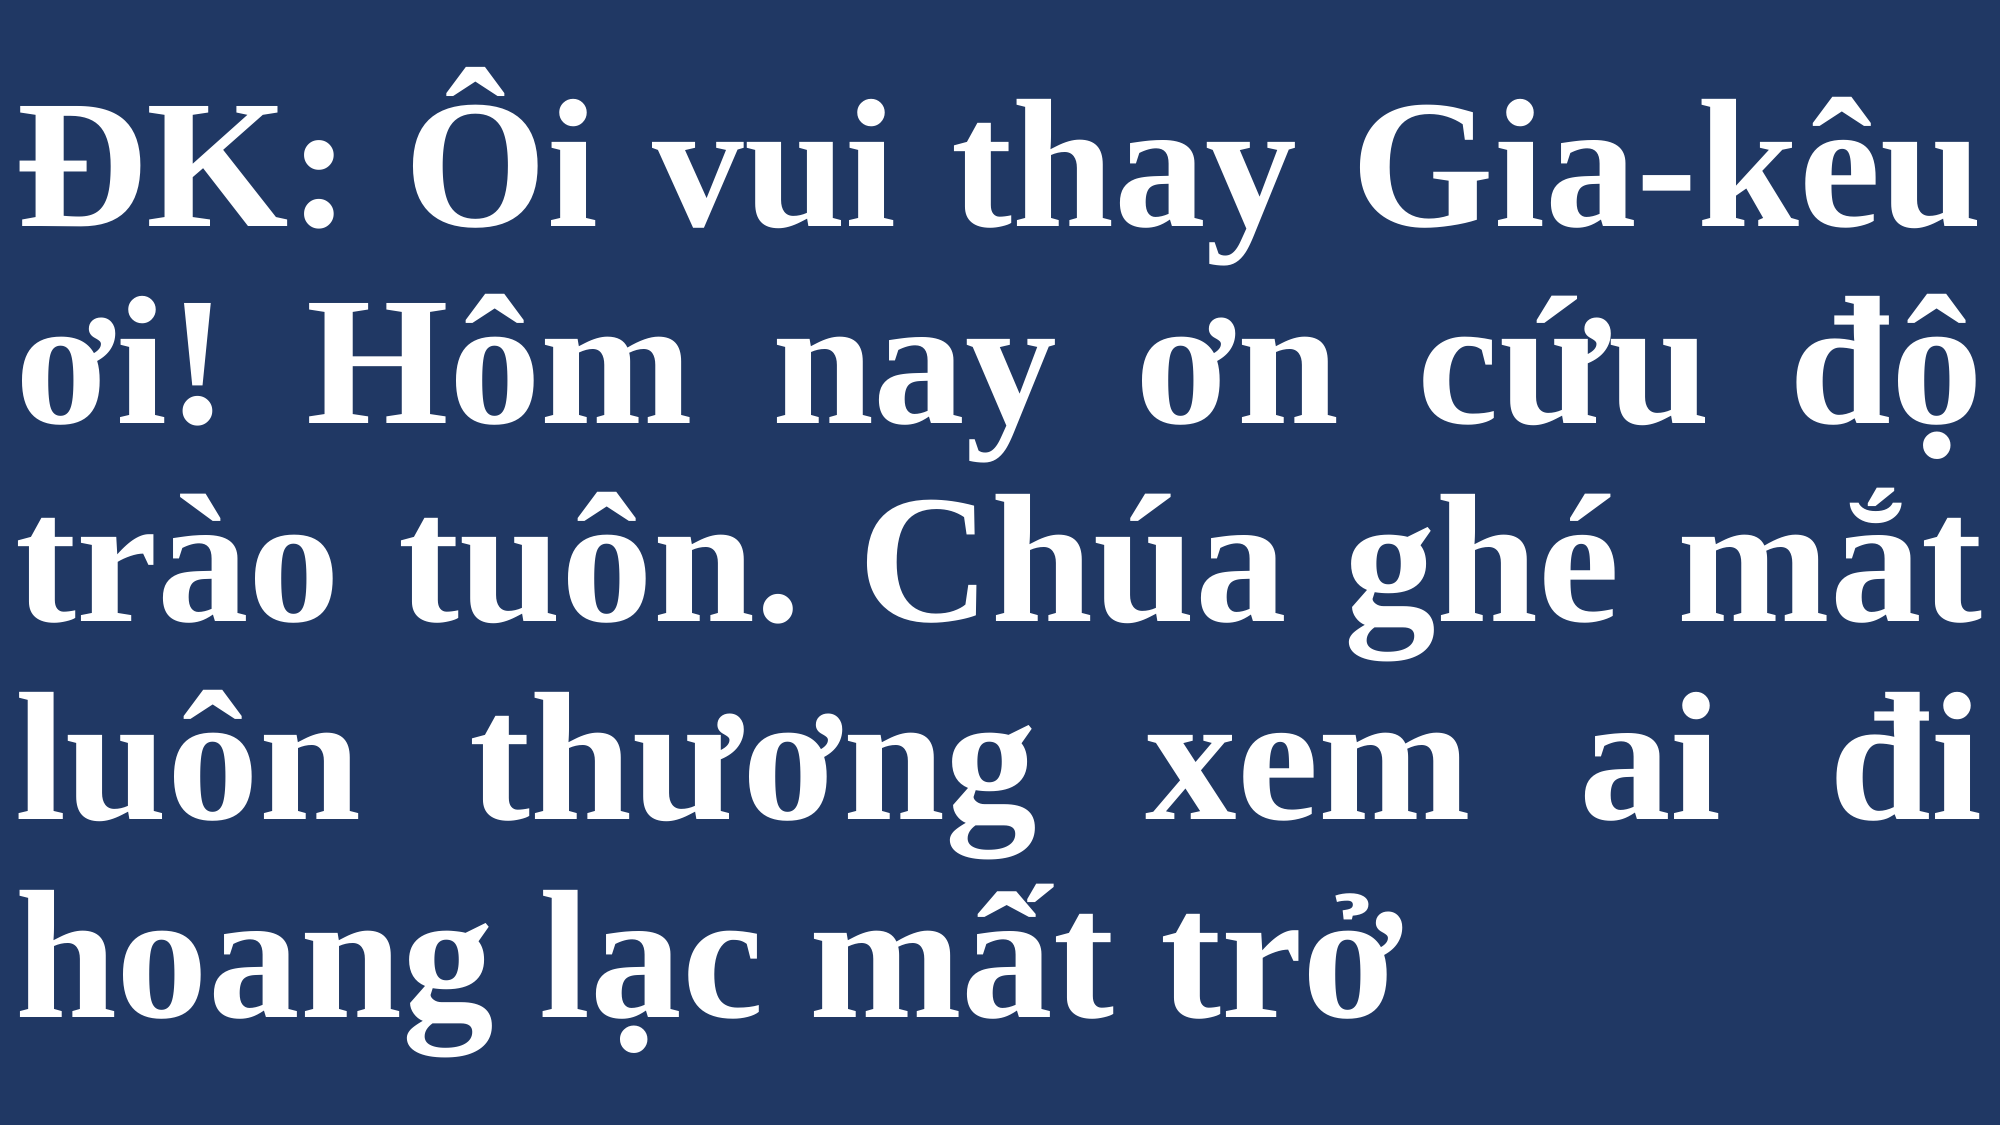

# ĐK: Ôi vui thay Gia-kêu ơi! Hôm nay ơn cứu độ trào tuôn. Chúa ghé mắt luôn thương xem ai đi hoang lạc mất trở